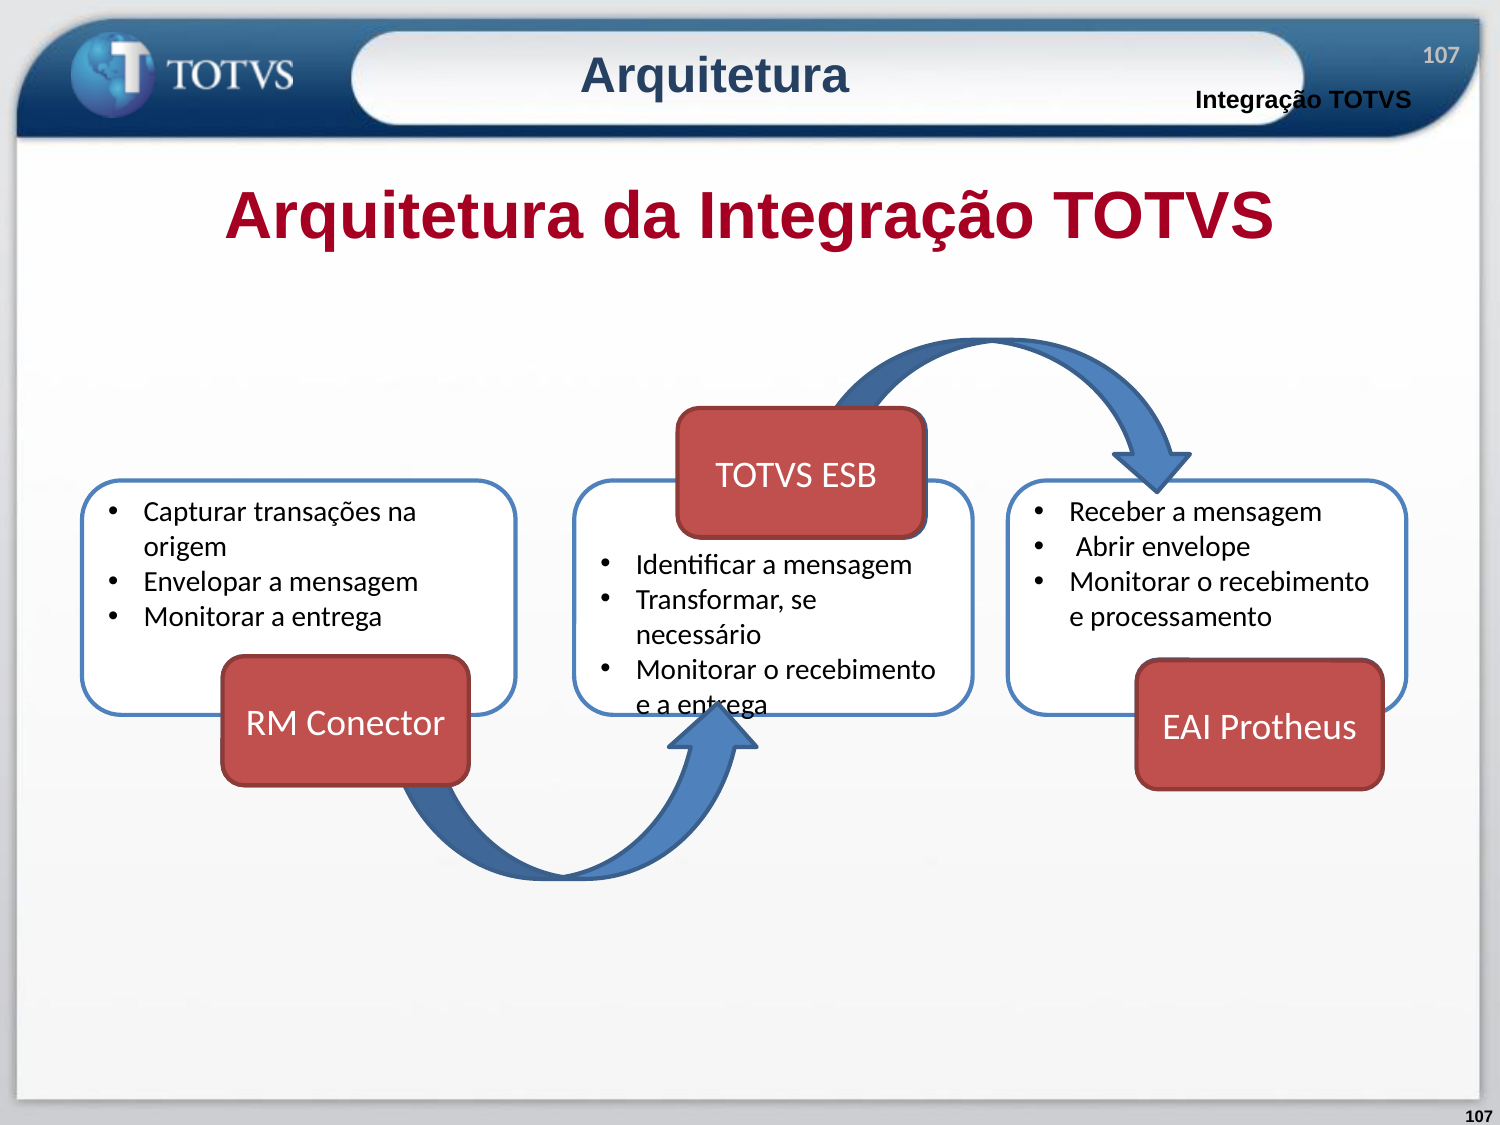

107

Arquitetura
Integração TOTVS
Arquitetura da Integração TOTVS

TOTVS ESB
ESB
Capturar transações na origem
Envelopar a mensagem
Monitorar a entrega

Identificar a mensagem
Transformar, se necessário
Monitorar o recebimento e a entrega
Receber a mensagem
 Abrir envelope
Monitorar o recebimento e processamento

Adapter na origem
RM Conector
Adapter no destino
EAI Protheus

107